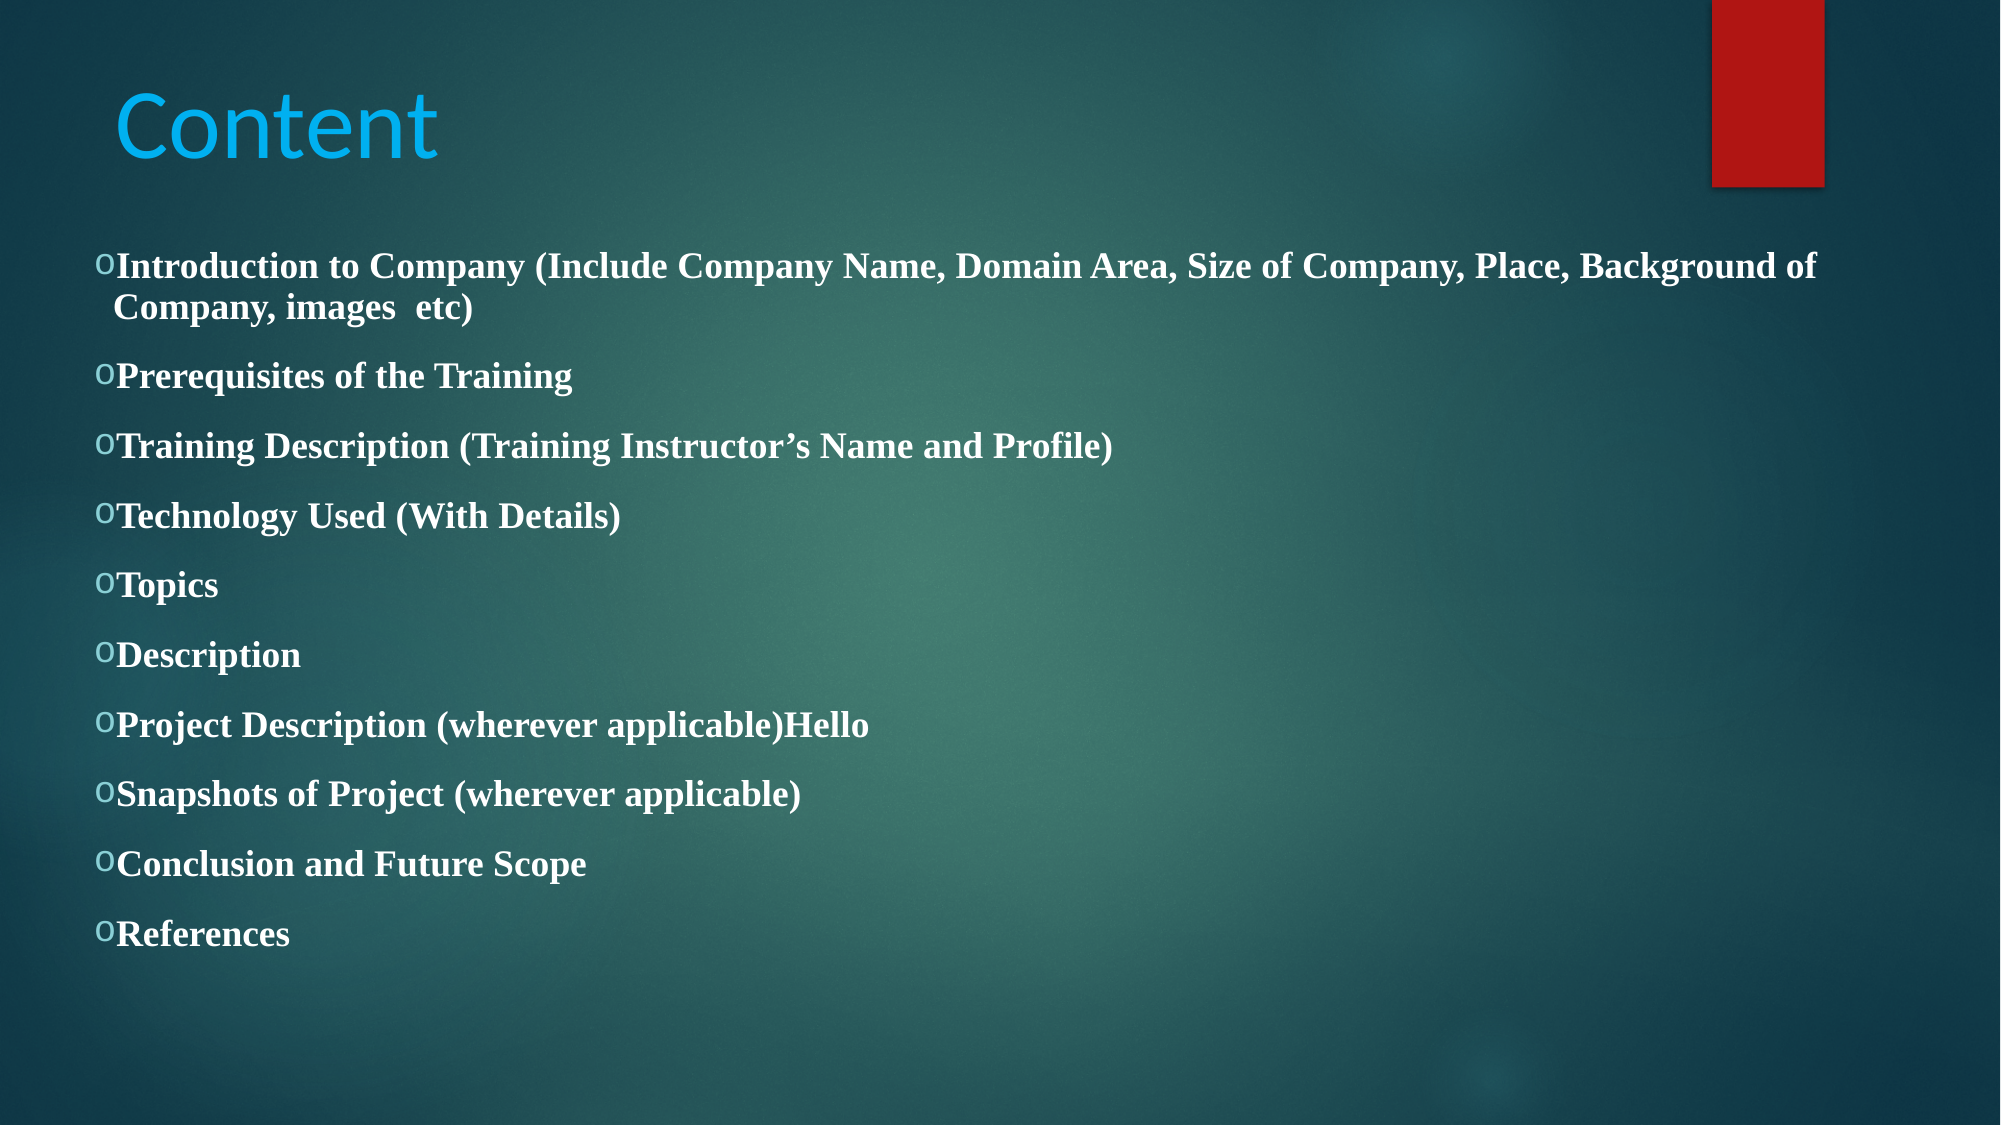

# Content
Introduction to Company (Include Company Name, Domain Area, Size of Company, Place, Background of Company, images  etc)
Prerequisites of the Training
Training Description (Training Instructor’s Name and Profile)
Technology Used (With Details)
Topics
Description
Project Description (wherever applicable)Hello
Snapshots of Project (wherever applicable)
Conclusion and Future Scope
References